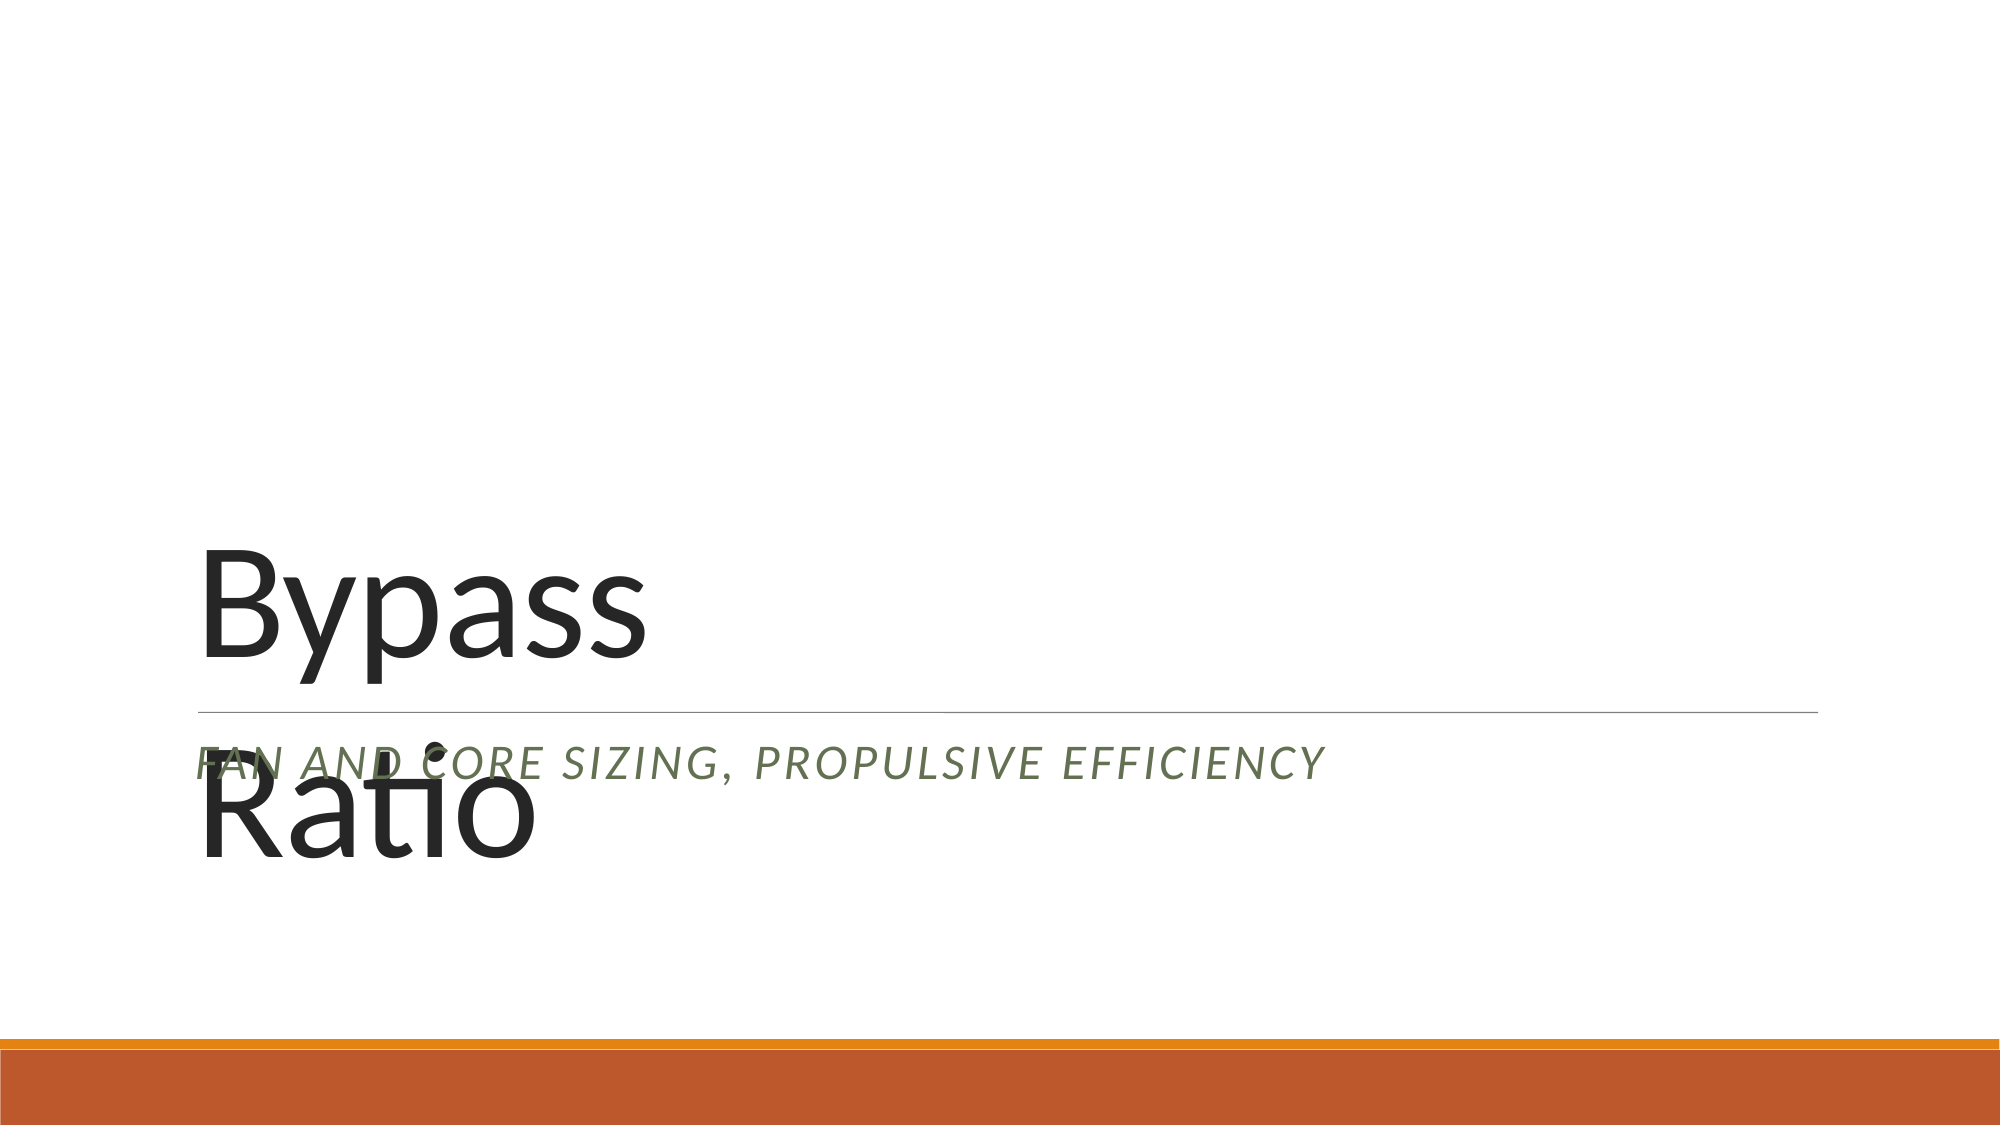

Bypass Ratio
FAN AND CORE SIZING, PROPULSIVE EFFICIENCY